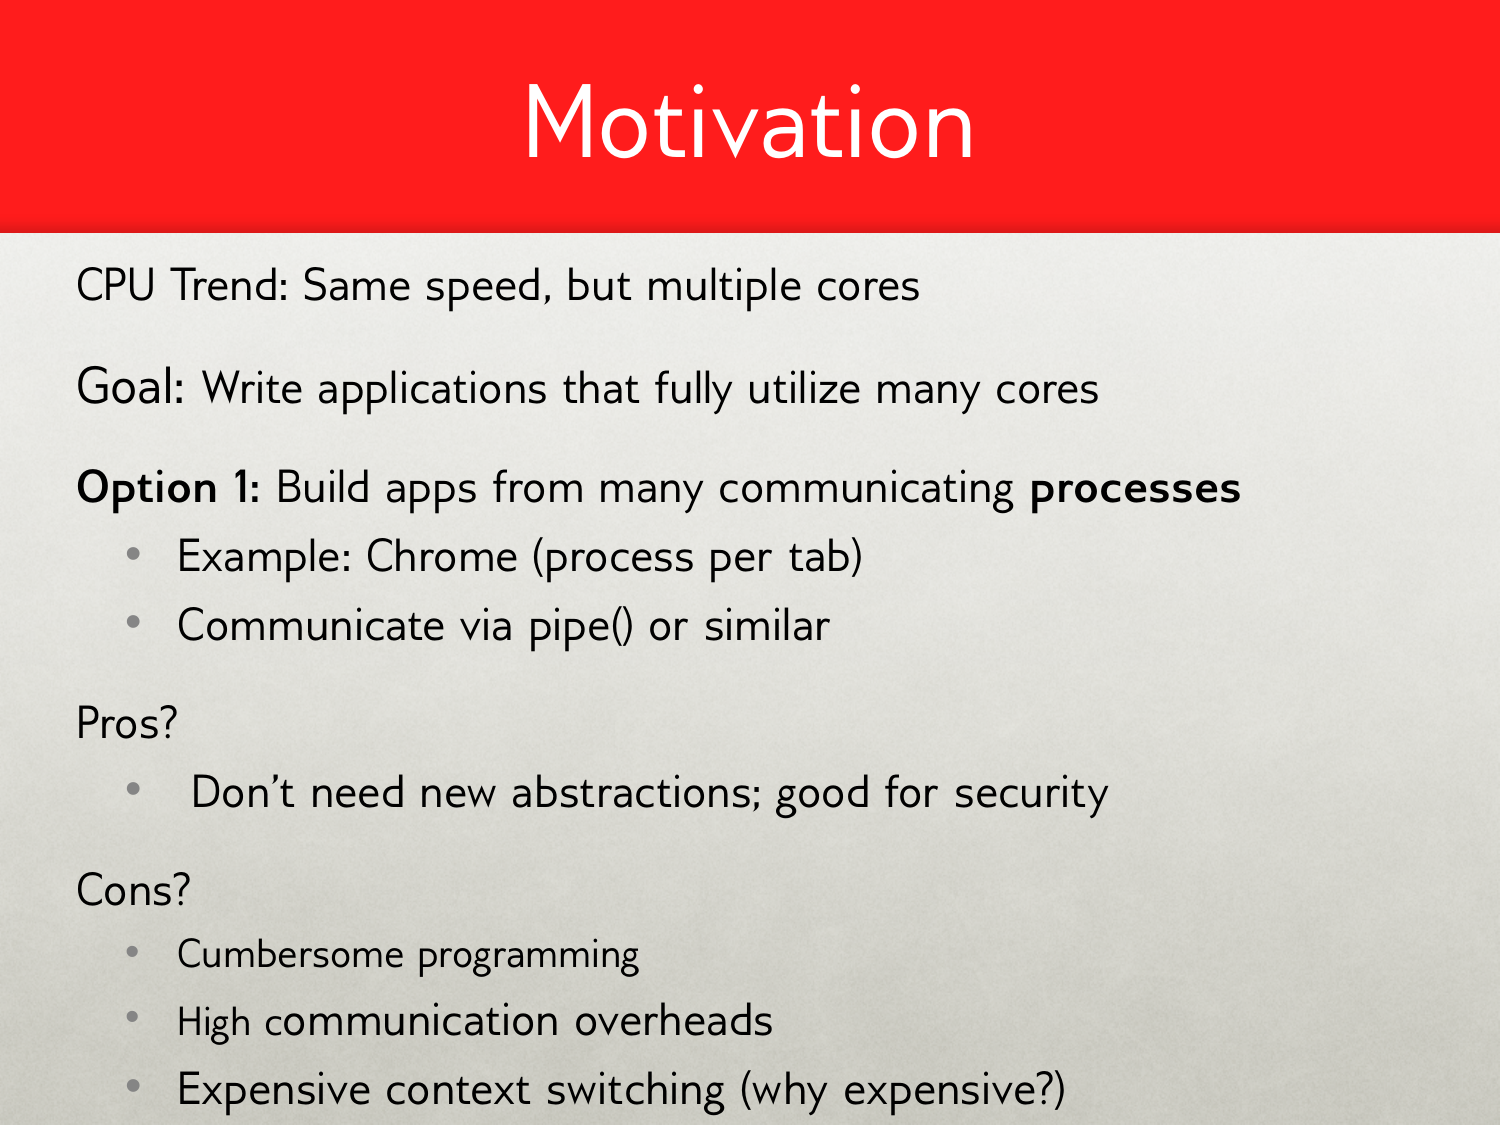

# Motivation
CPU Trend: Same speed, but multiple cores
Goal: Write applications that fully utilize many cores
Option 1: Build apps from many communicating processes
Example: Chrome (process per tab)
Communicate via pipe() or similar
Pros?
 Don’t need new abstractions; good for security
Cons?
Cumbersome programming
High communication overheads
Expensive context switching (why expensive?)